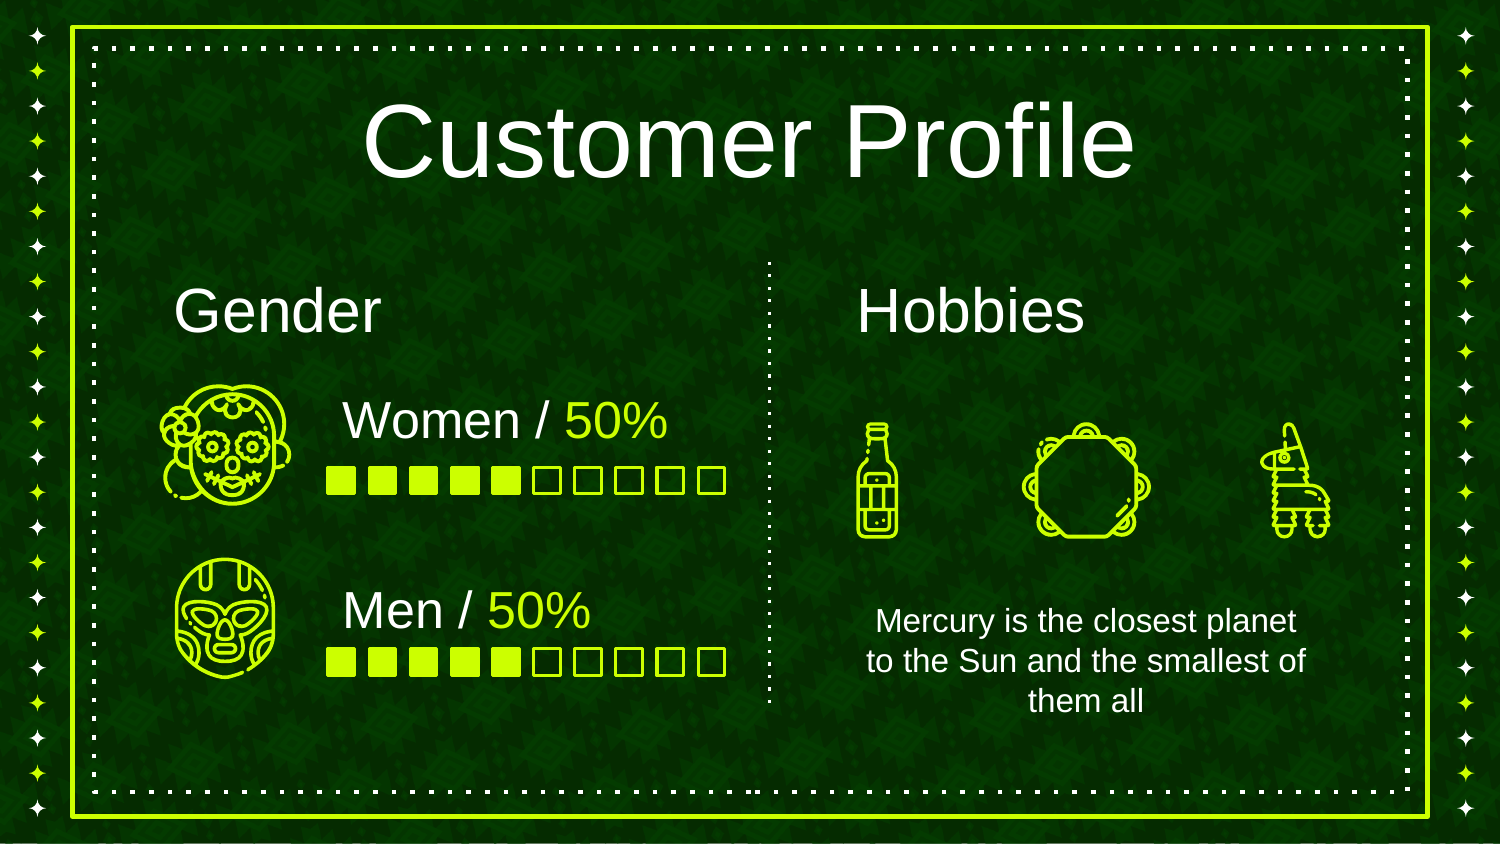

# Customer Profile
Gender
Hobbies

Women / 50%

Men / 50%
Mercury is the closest planet to the Sun and the smallest of them all